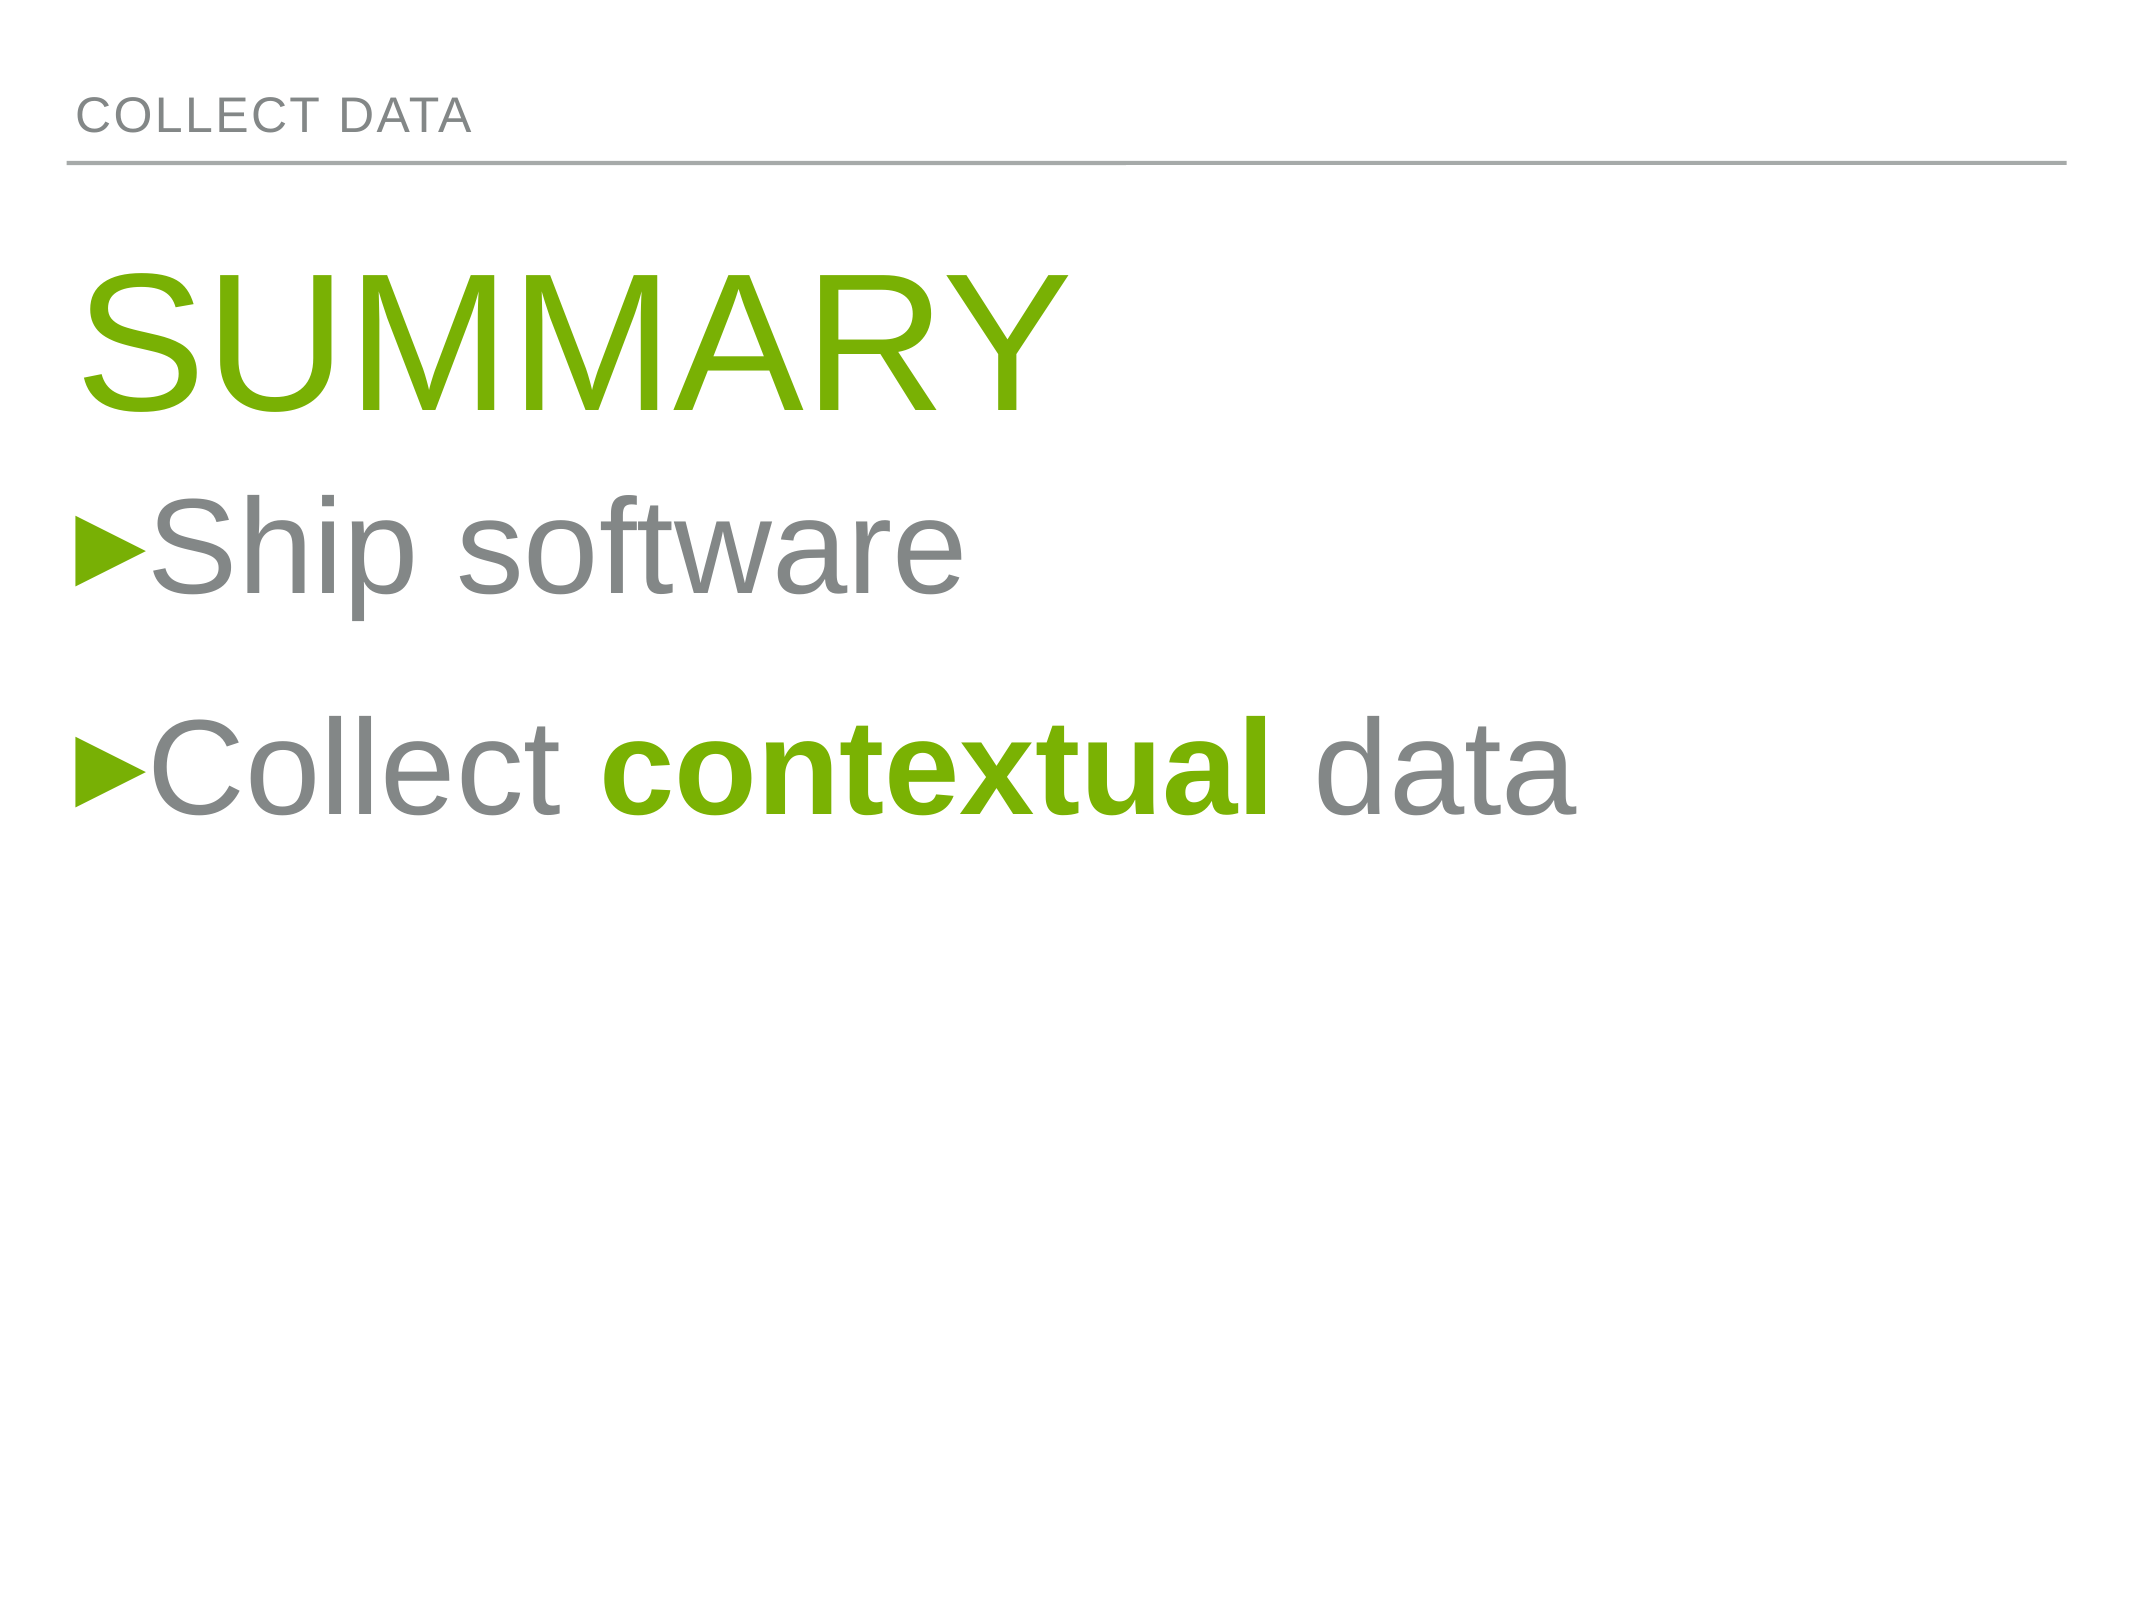

Collect Data
# Summary
Ship software
Collect contextual data